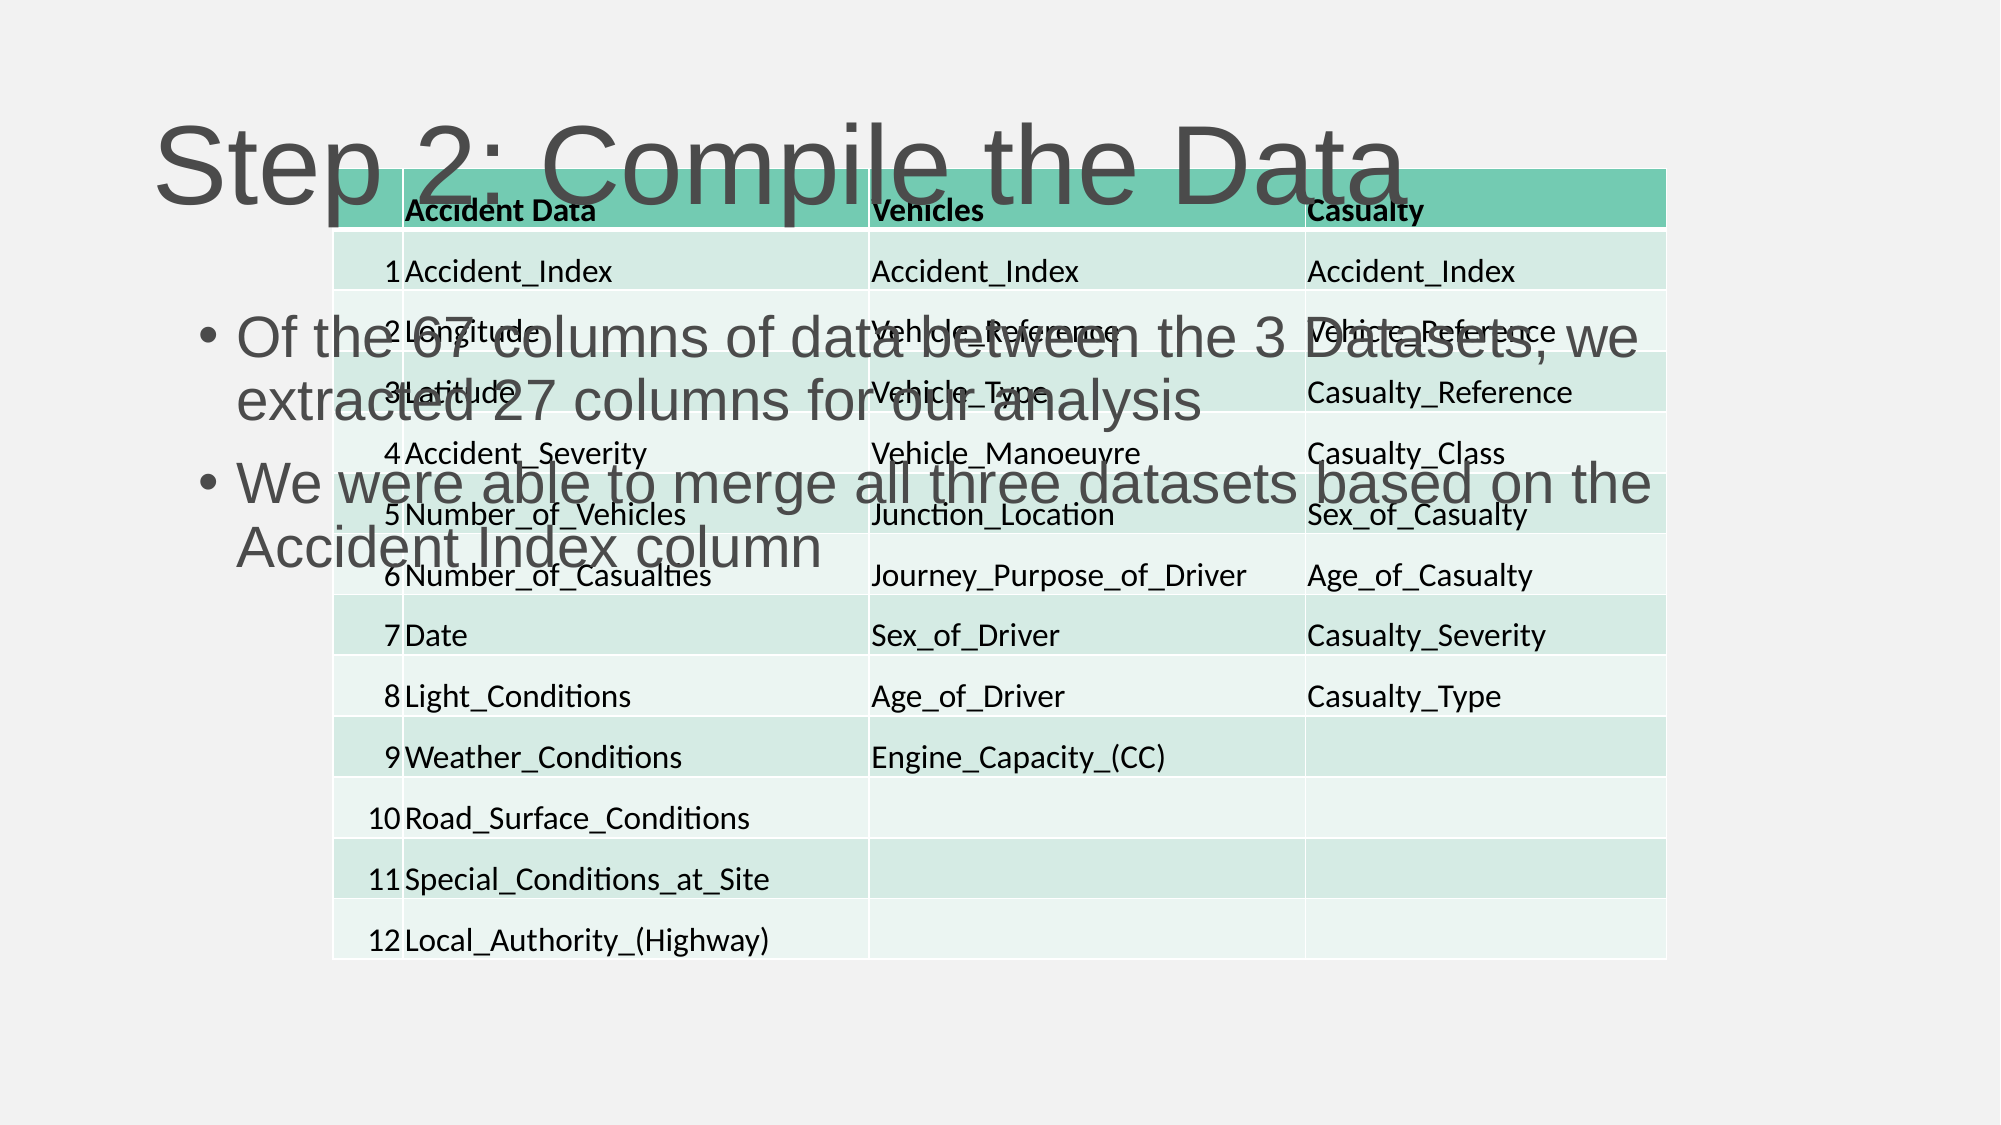

# Step 2: Compile the Data
|  | Accident Data | Vehicles | Casualty |
| --- | --- | --- | --- |
| 1 | Accident\_Index | Accident\_Index | Accident\_Index |
| 2 | Longitude | Vehicle\_Reference | Vehicle\_Reference |
| 3 | Latitude | Vehicle\_Type | Casualty\_Reference |
| 4 | Accident\_Severity | Vehicle\_Manoeuvre | Casualty\_Class |
| 5 | Number\_of\_Vehicles | Junction\_Location | Sex\_of\_Casualty |
| 6 | Number\_of\_Casualties | Journey\_Purpose\_of\_Driver | Age\_of\_Casualty |
| 7 | Date | Sex\_of\_Driver | Casualty\_Severity |
| 8 | Light\_Conditions | Age\_of\_Driver | Casualty\_Type |
| 9 | Weather\_Conditions | Engine\_Capacity\_(CC) |  |
| 10 | Road\_Surface\_Conditions |  |  |
| 11 | Special\_Conditions\_at\_Site |  |  |
| 12 | Local\_Authority\_(Highway) |  |  |
Of the 67 columns of data between the 3 Datasets, we extracted 27 columns for our analysis
We were able to merge all three datasets based on the Accident Index column